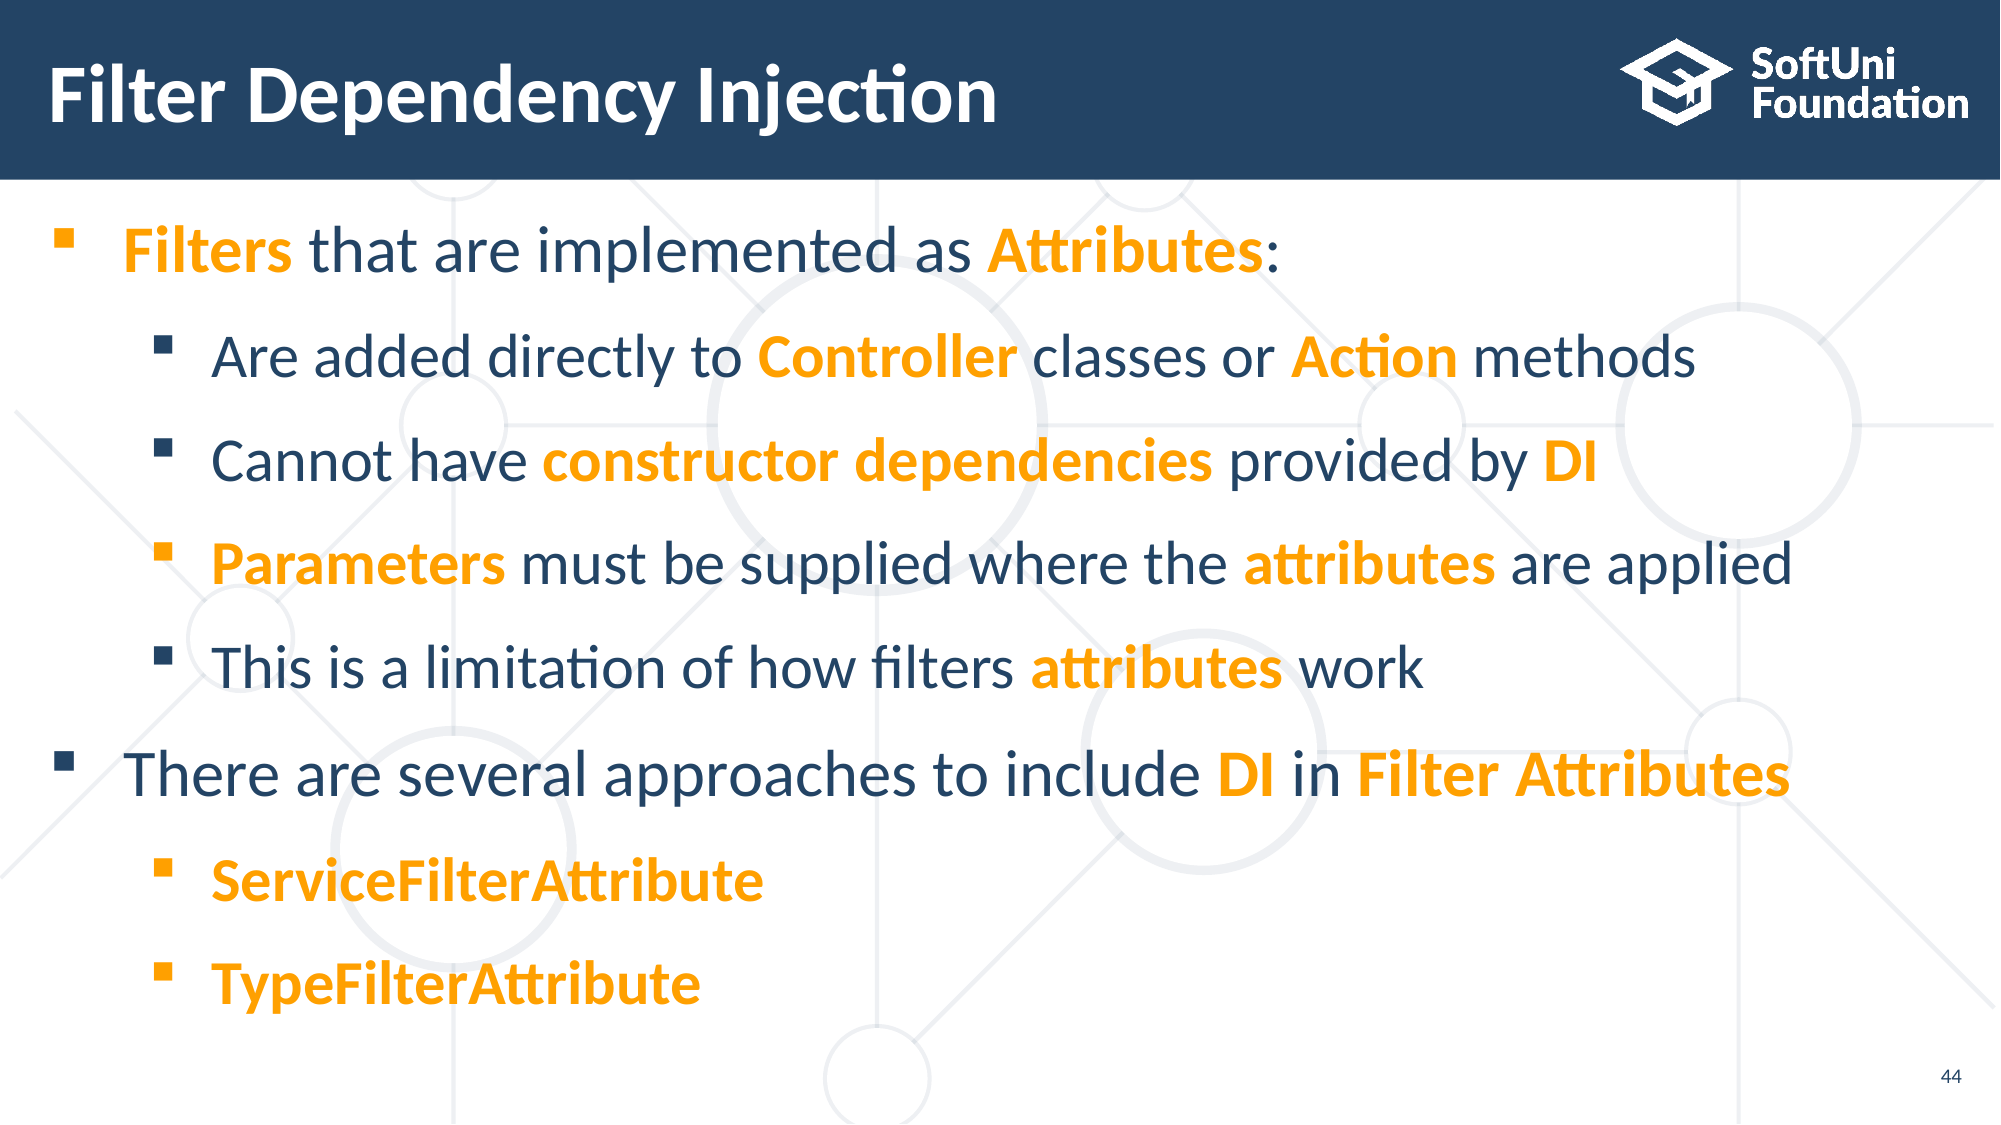

# Filter Dependency Injection
Filters that are implemented as Attributes:
Are added directly to Controller classes or Action methods
Cannot have constructor dependencies provided by DI
Parameters must be supplied where the attributes are applied
This is a limitation of how filters attributes work
There are several approaches to include DI in Filter Attributes
ServiceFilterAttribute
TypeFilterAttribute
44